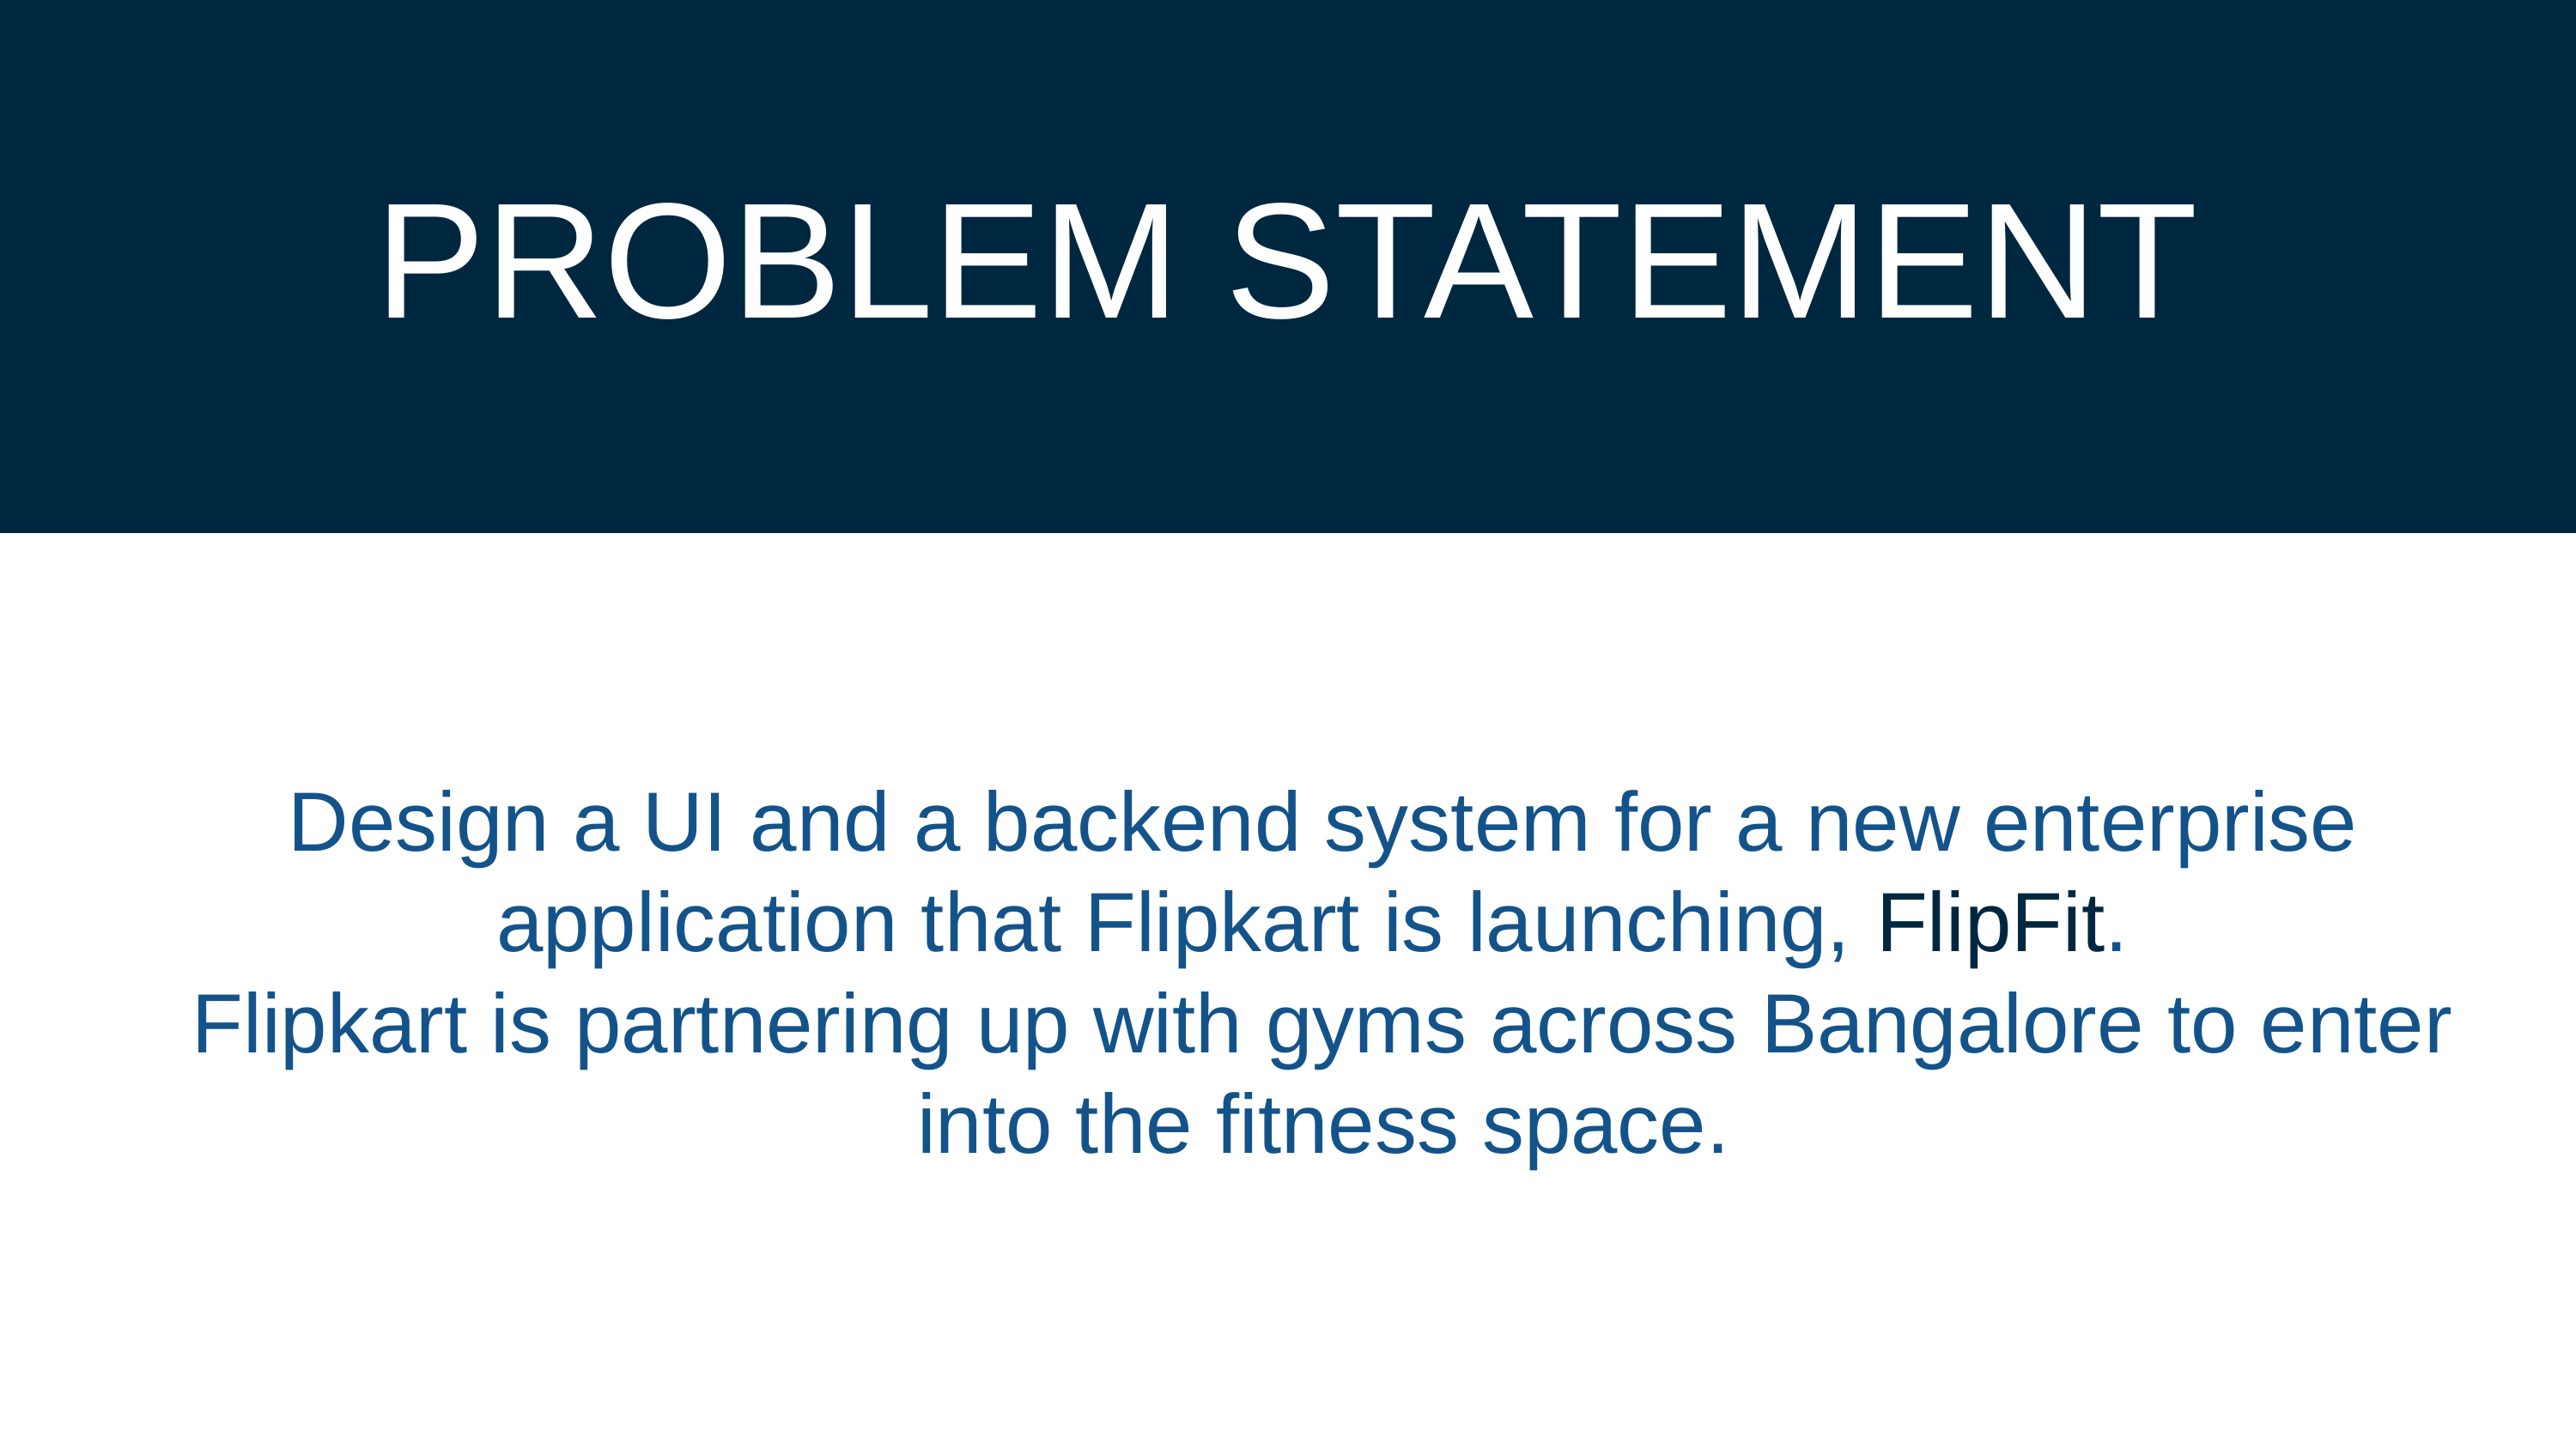

PROBLEM STATEMENT
Design a UI and a backend system for a new enterprise application that Flipkart is launching, FlipFit.
Flipkart is partnering up with gyms across Bangalore to enter into the fitness space.